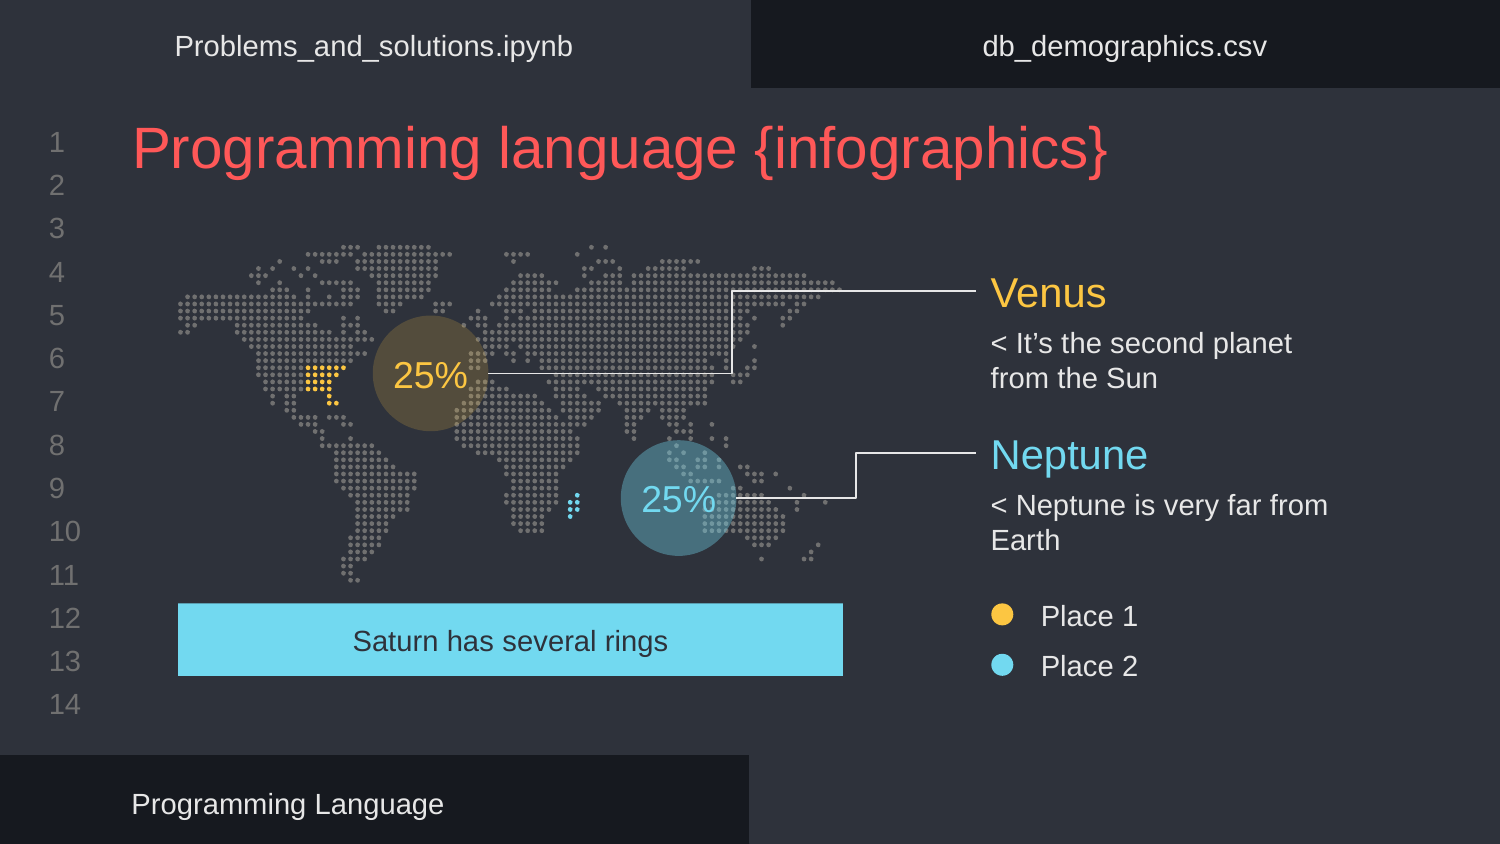

Problems_and_solutions.ipynb
db_demographics.csv
# Programming language {infographics}

Venus
< It’s the second planet from the Sun
25%
Neptune
25%
< Neptune is very far from Earth
Place 1
Saturn has several rings

Place 2

Programming Language